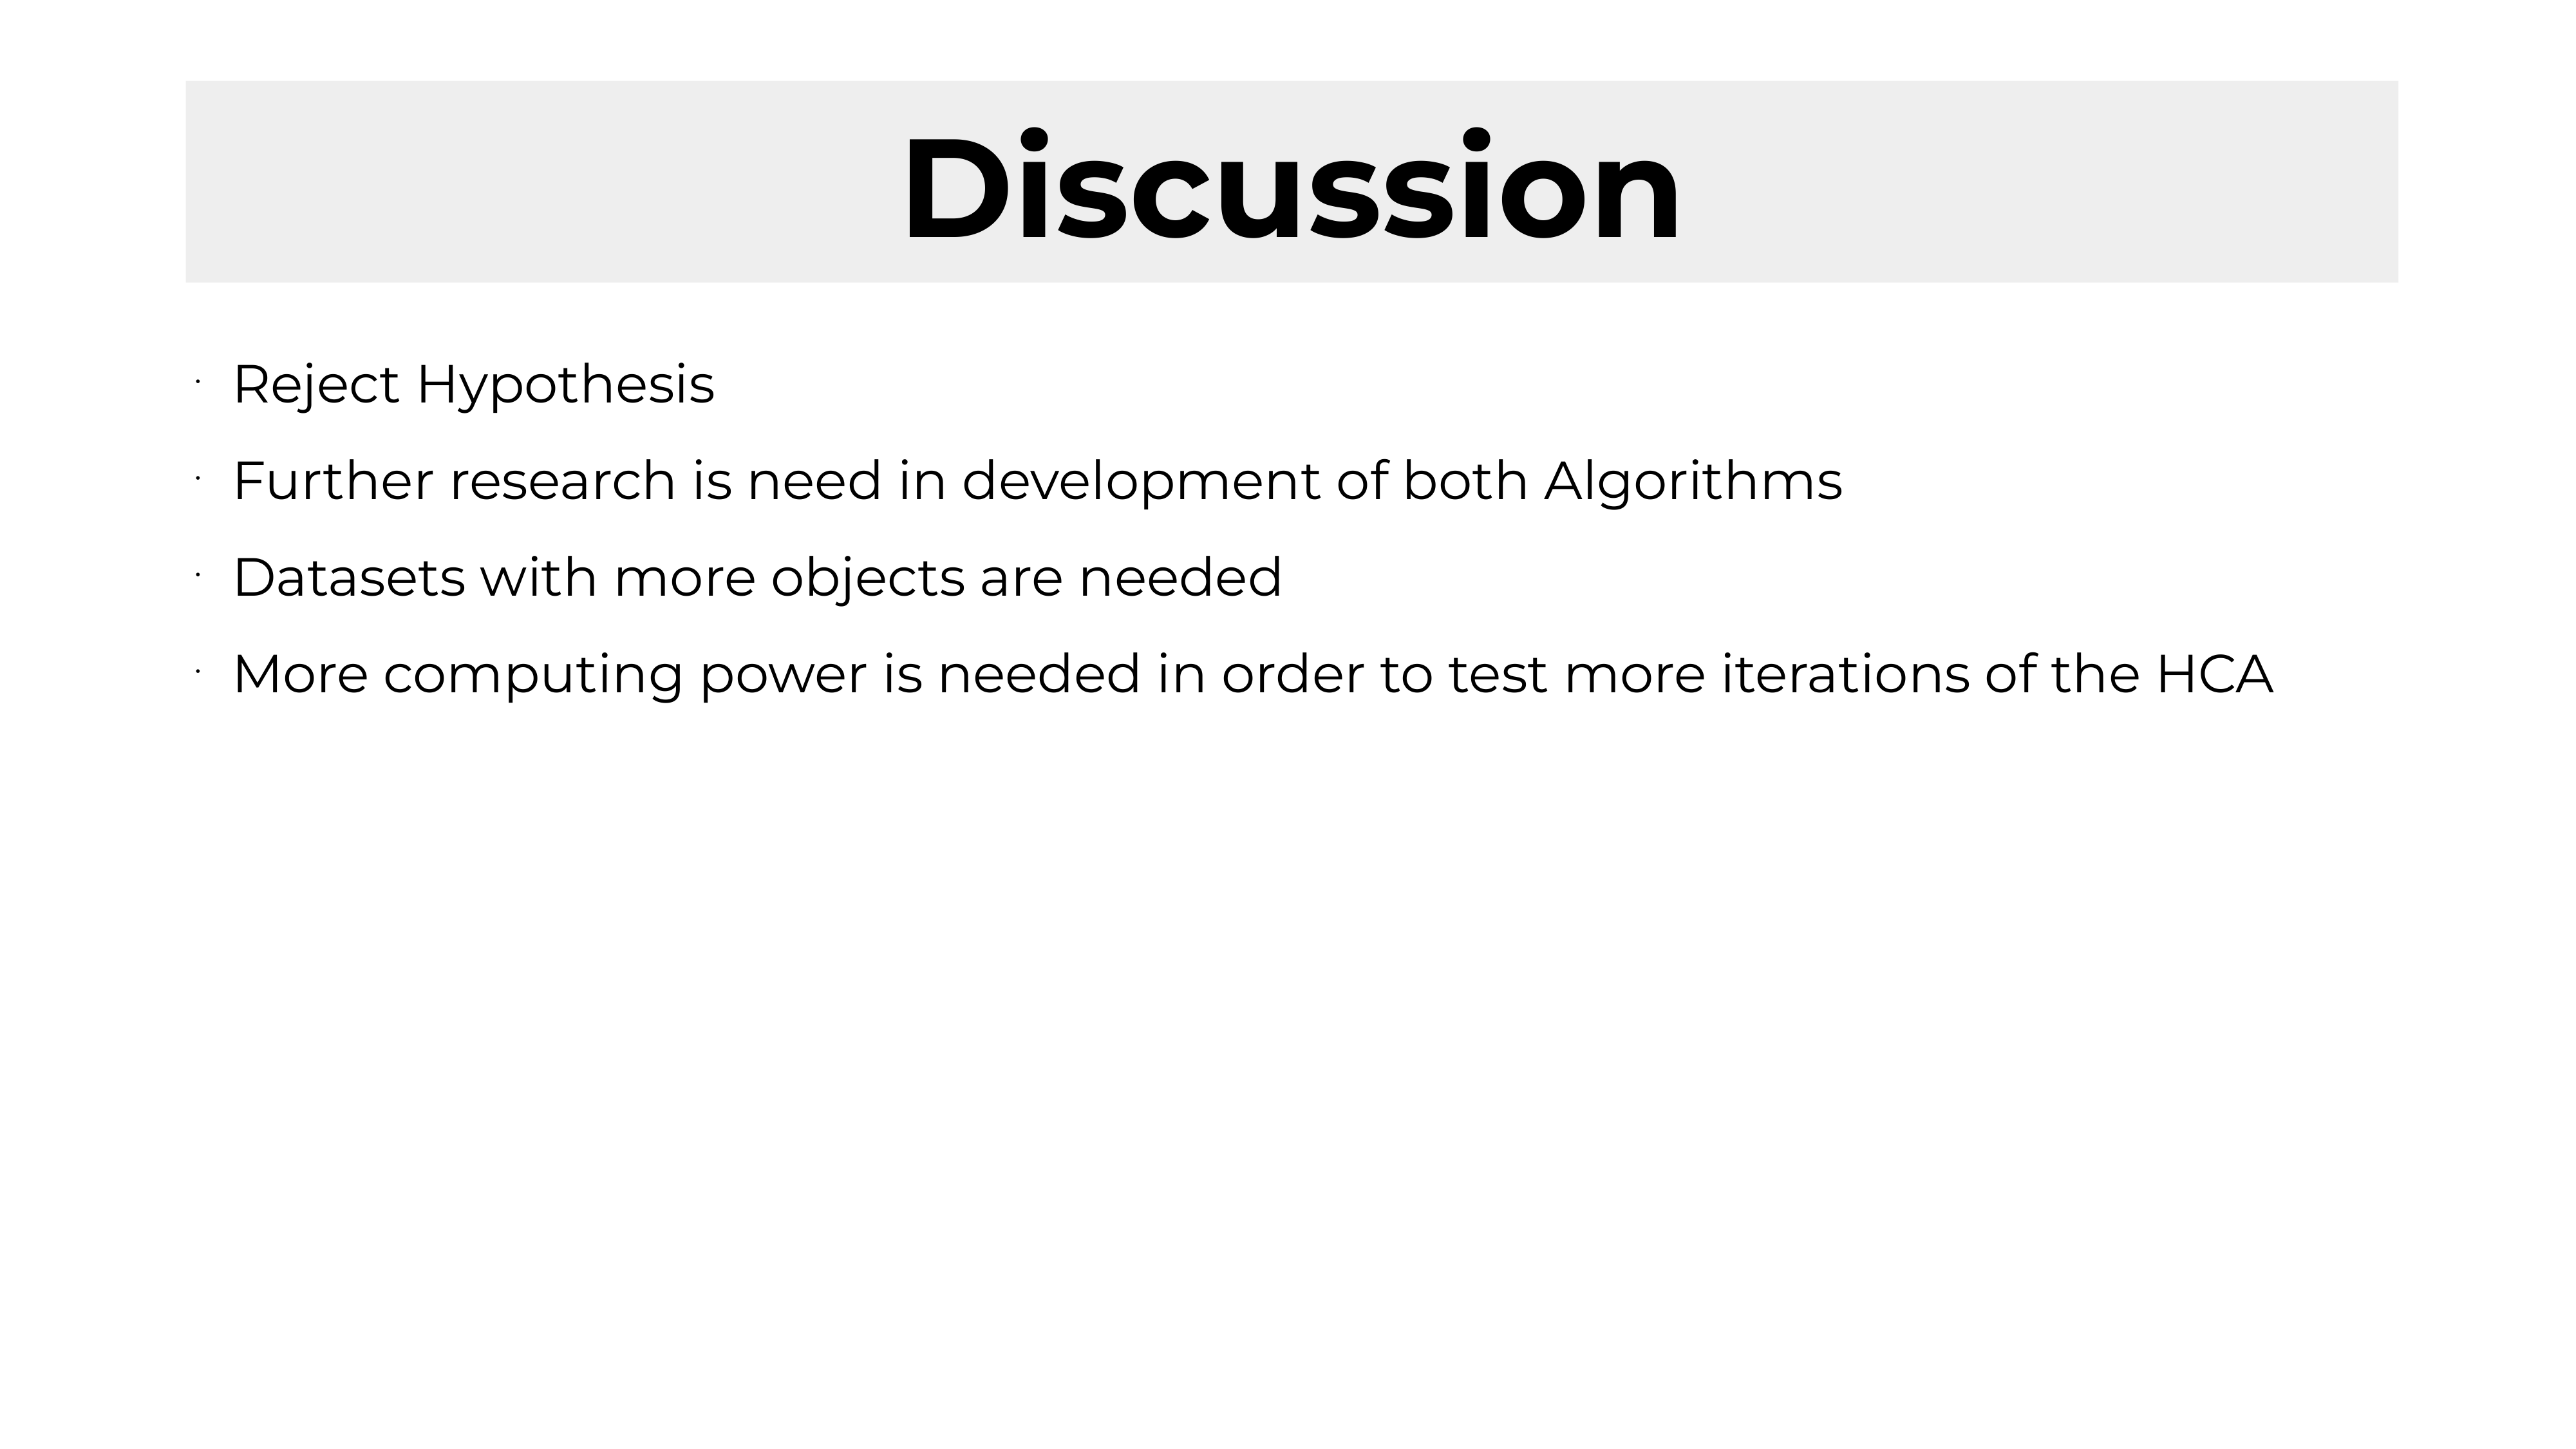

Discussion
Reject Hypothesis
Further research is need in development of both Algorithms
Datasets with more objects are needed
More computing power is needed in order to test more iterations of the HCA